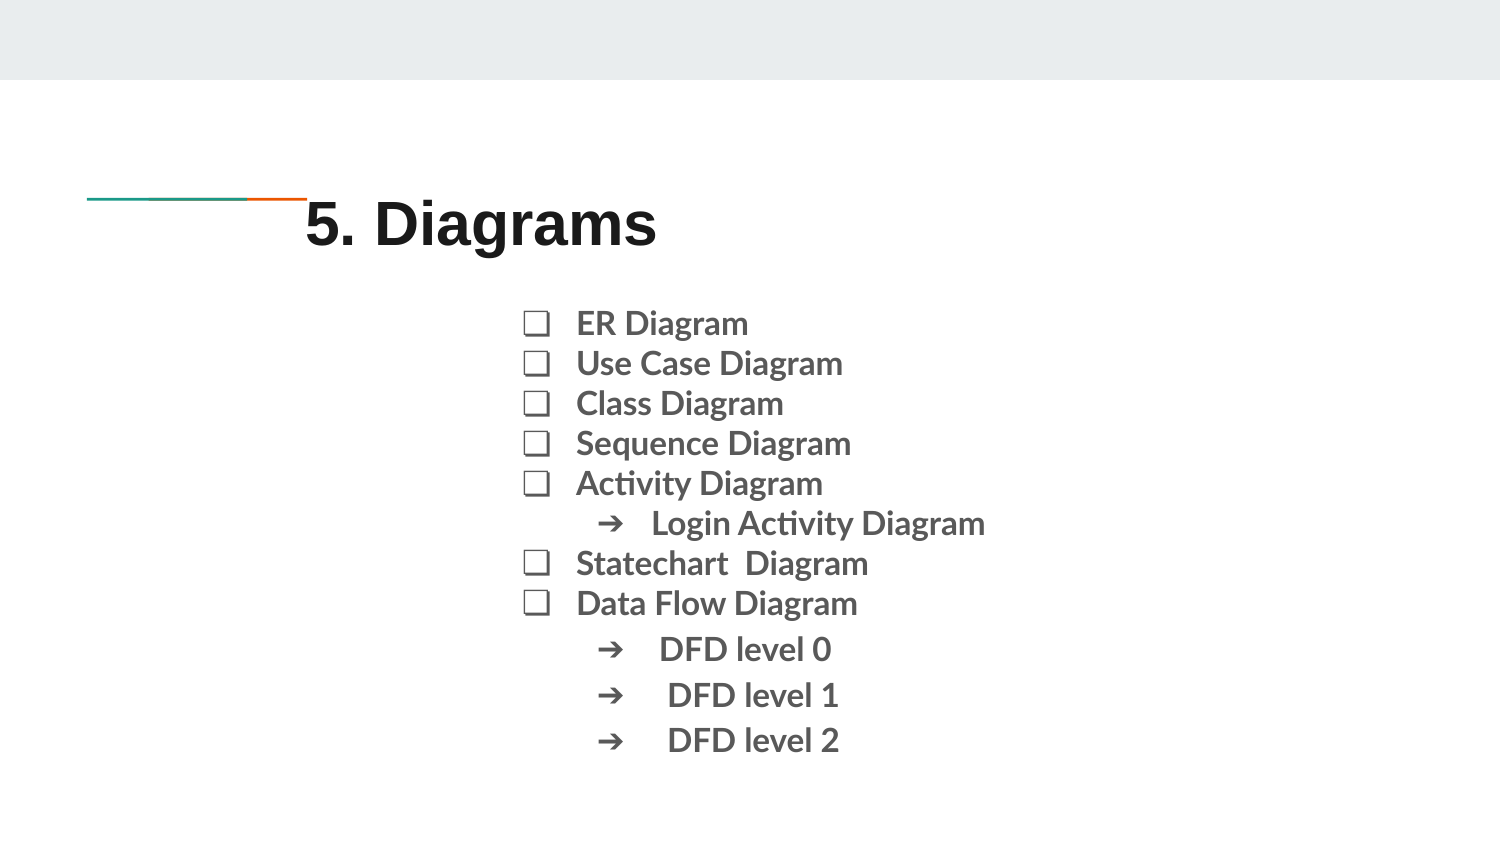

# 5. Diagrams
ER Diagram
Use Case Diagram
Class Diagram
Sequence Diagram
Activity Diagram
Login Activity Diagram
Statechart  Diagram
Data Flow Diagram
 DFD level 0
  DFD level 1
  DFD level 2